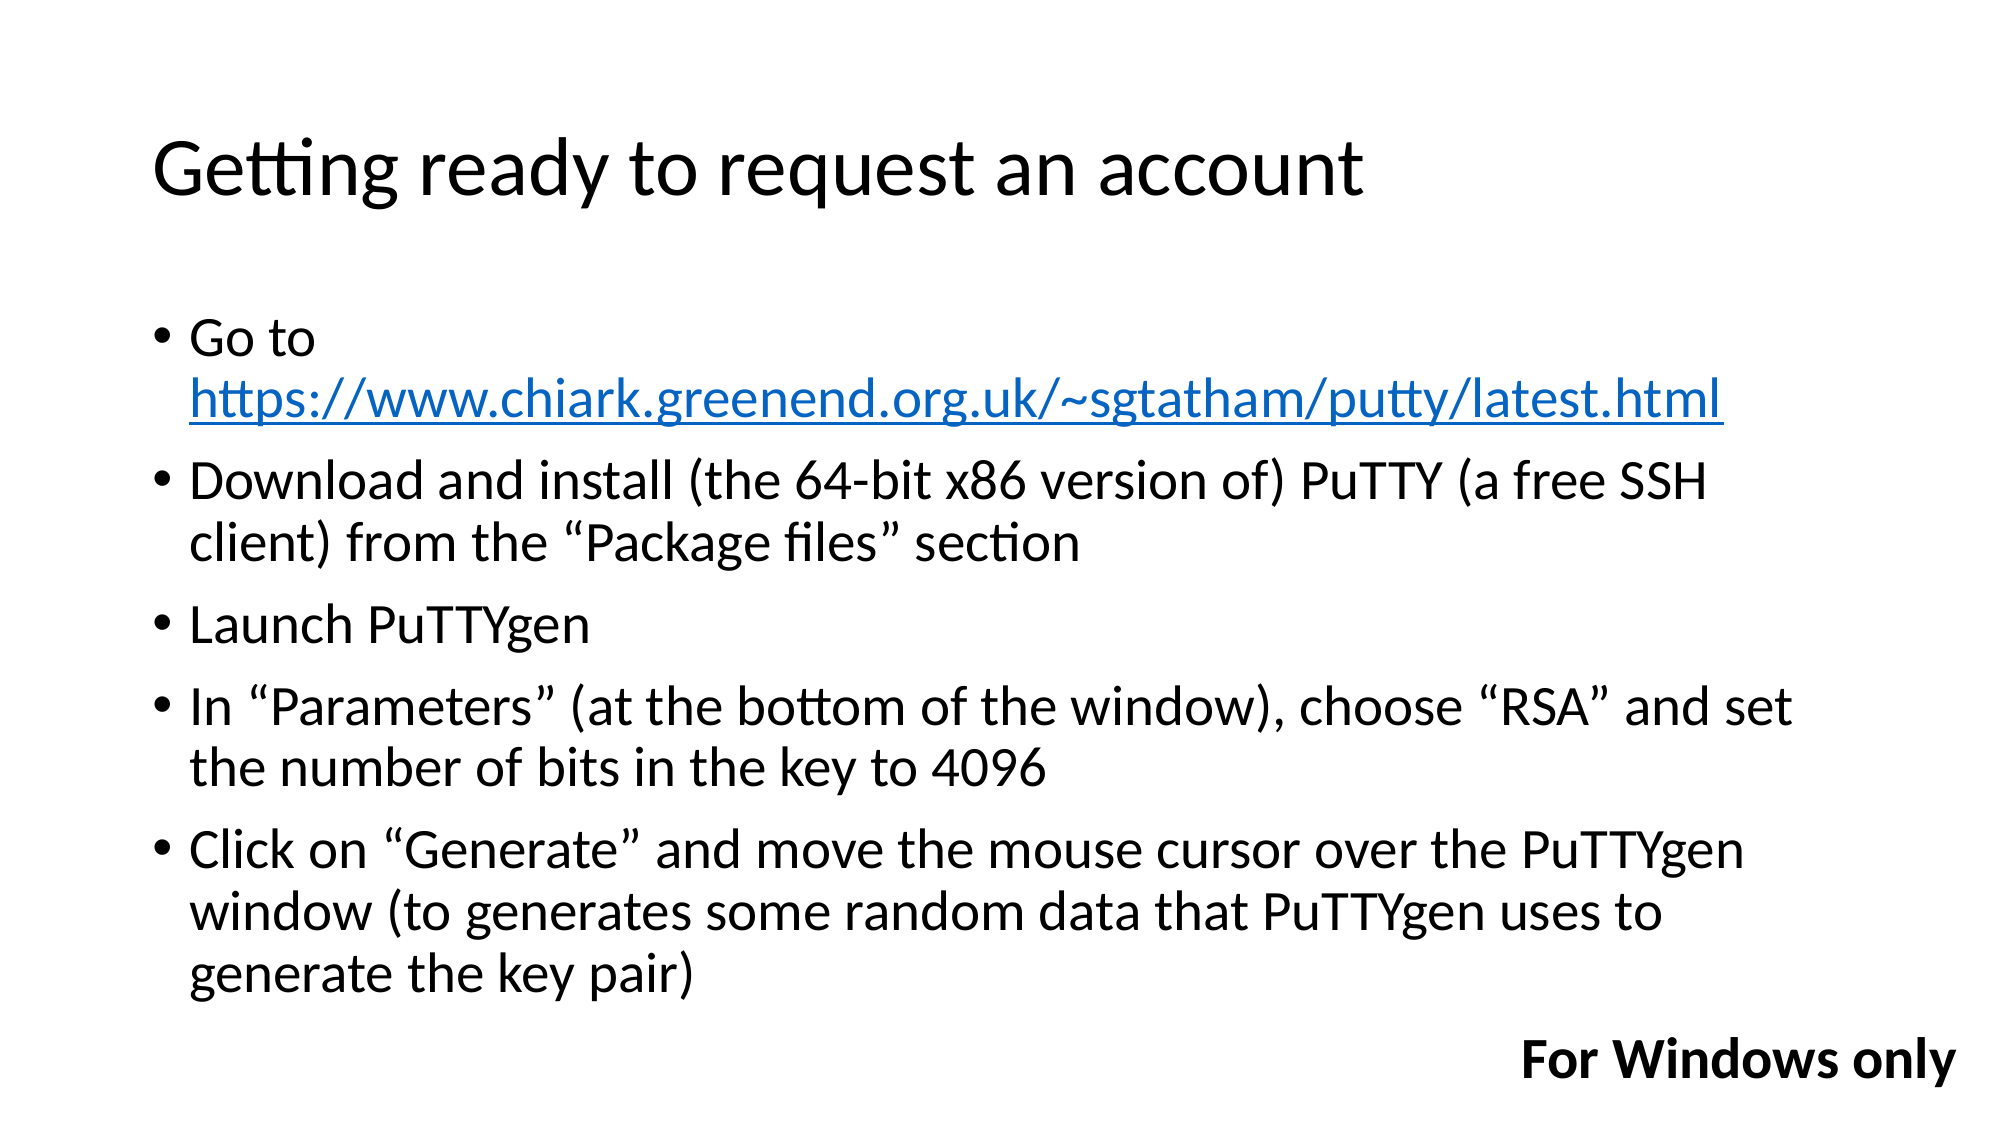

# Getting ready to request an account
Go to https://www.chiark.greenend.org.uk/~sgtatham/putty/latest.html
Download and install (the 64-bit x86 version of) PuTTY (a free SSH client) from the “Package files” section
Launch PuTTYgen
In “Parameters” (at the bottom of the window), choose “RSA” and set the number of bits in the key to 4096
Click on “Generate” and move the mouse cursor over the PuTTYgen window (to generates some random data that PuTTYgen uses to generate the key pair)
For Windows only